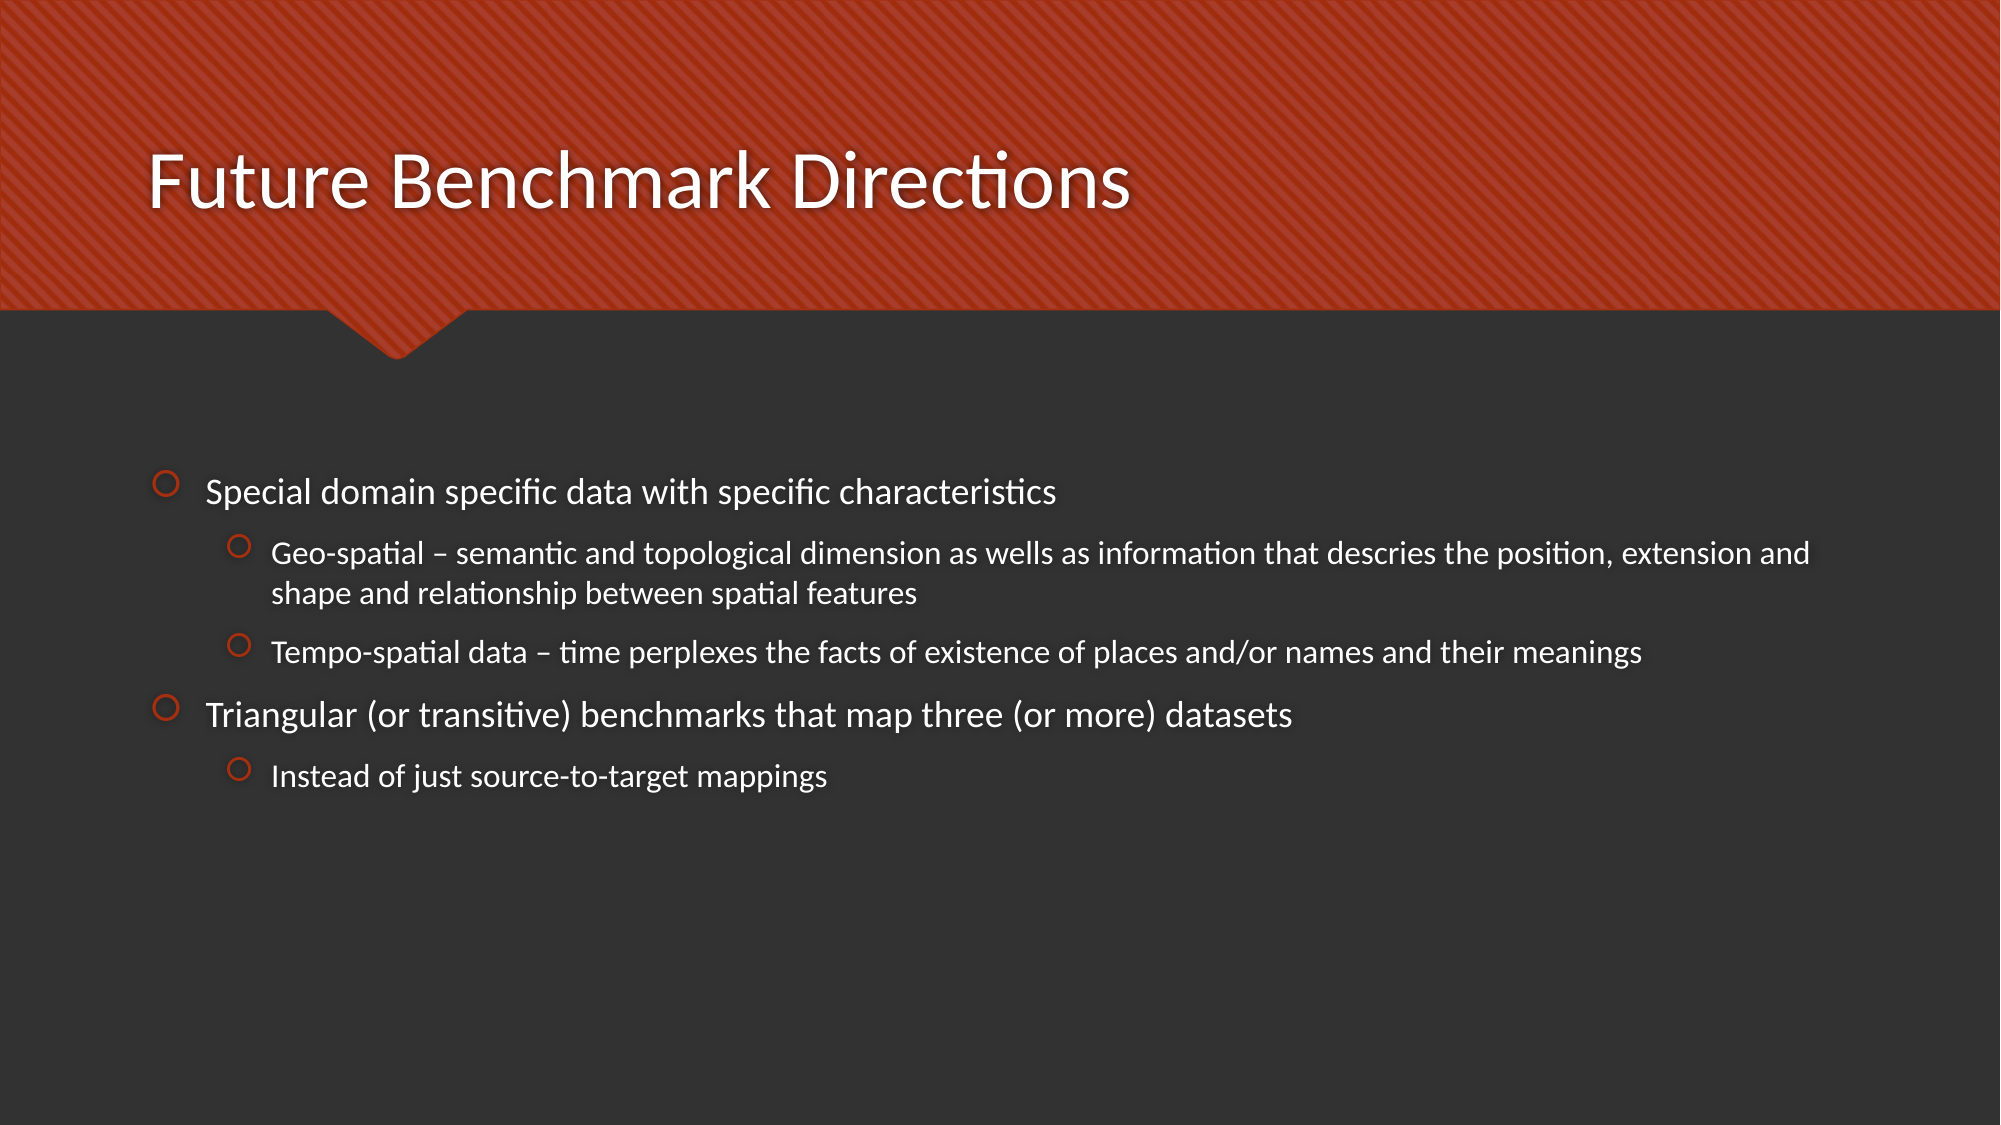

# Future Benchmark Directions
Special domain specific data with specific characteristics
Geo-spatial – semantic and topological dimension as wells as information that descries the position, extension and shape and relationship between spatial features
Tempo-spatial data – time perplexes the facts of existence of places and/or names and their meanings
Triangular (or transitive) benchmarks that map three (or more) datasets
Instead of just source-to-target mappings